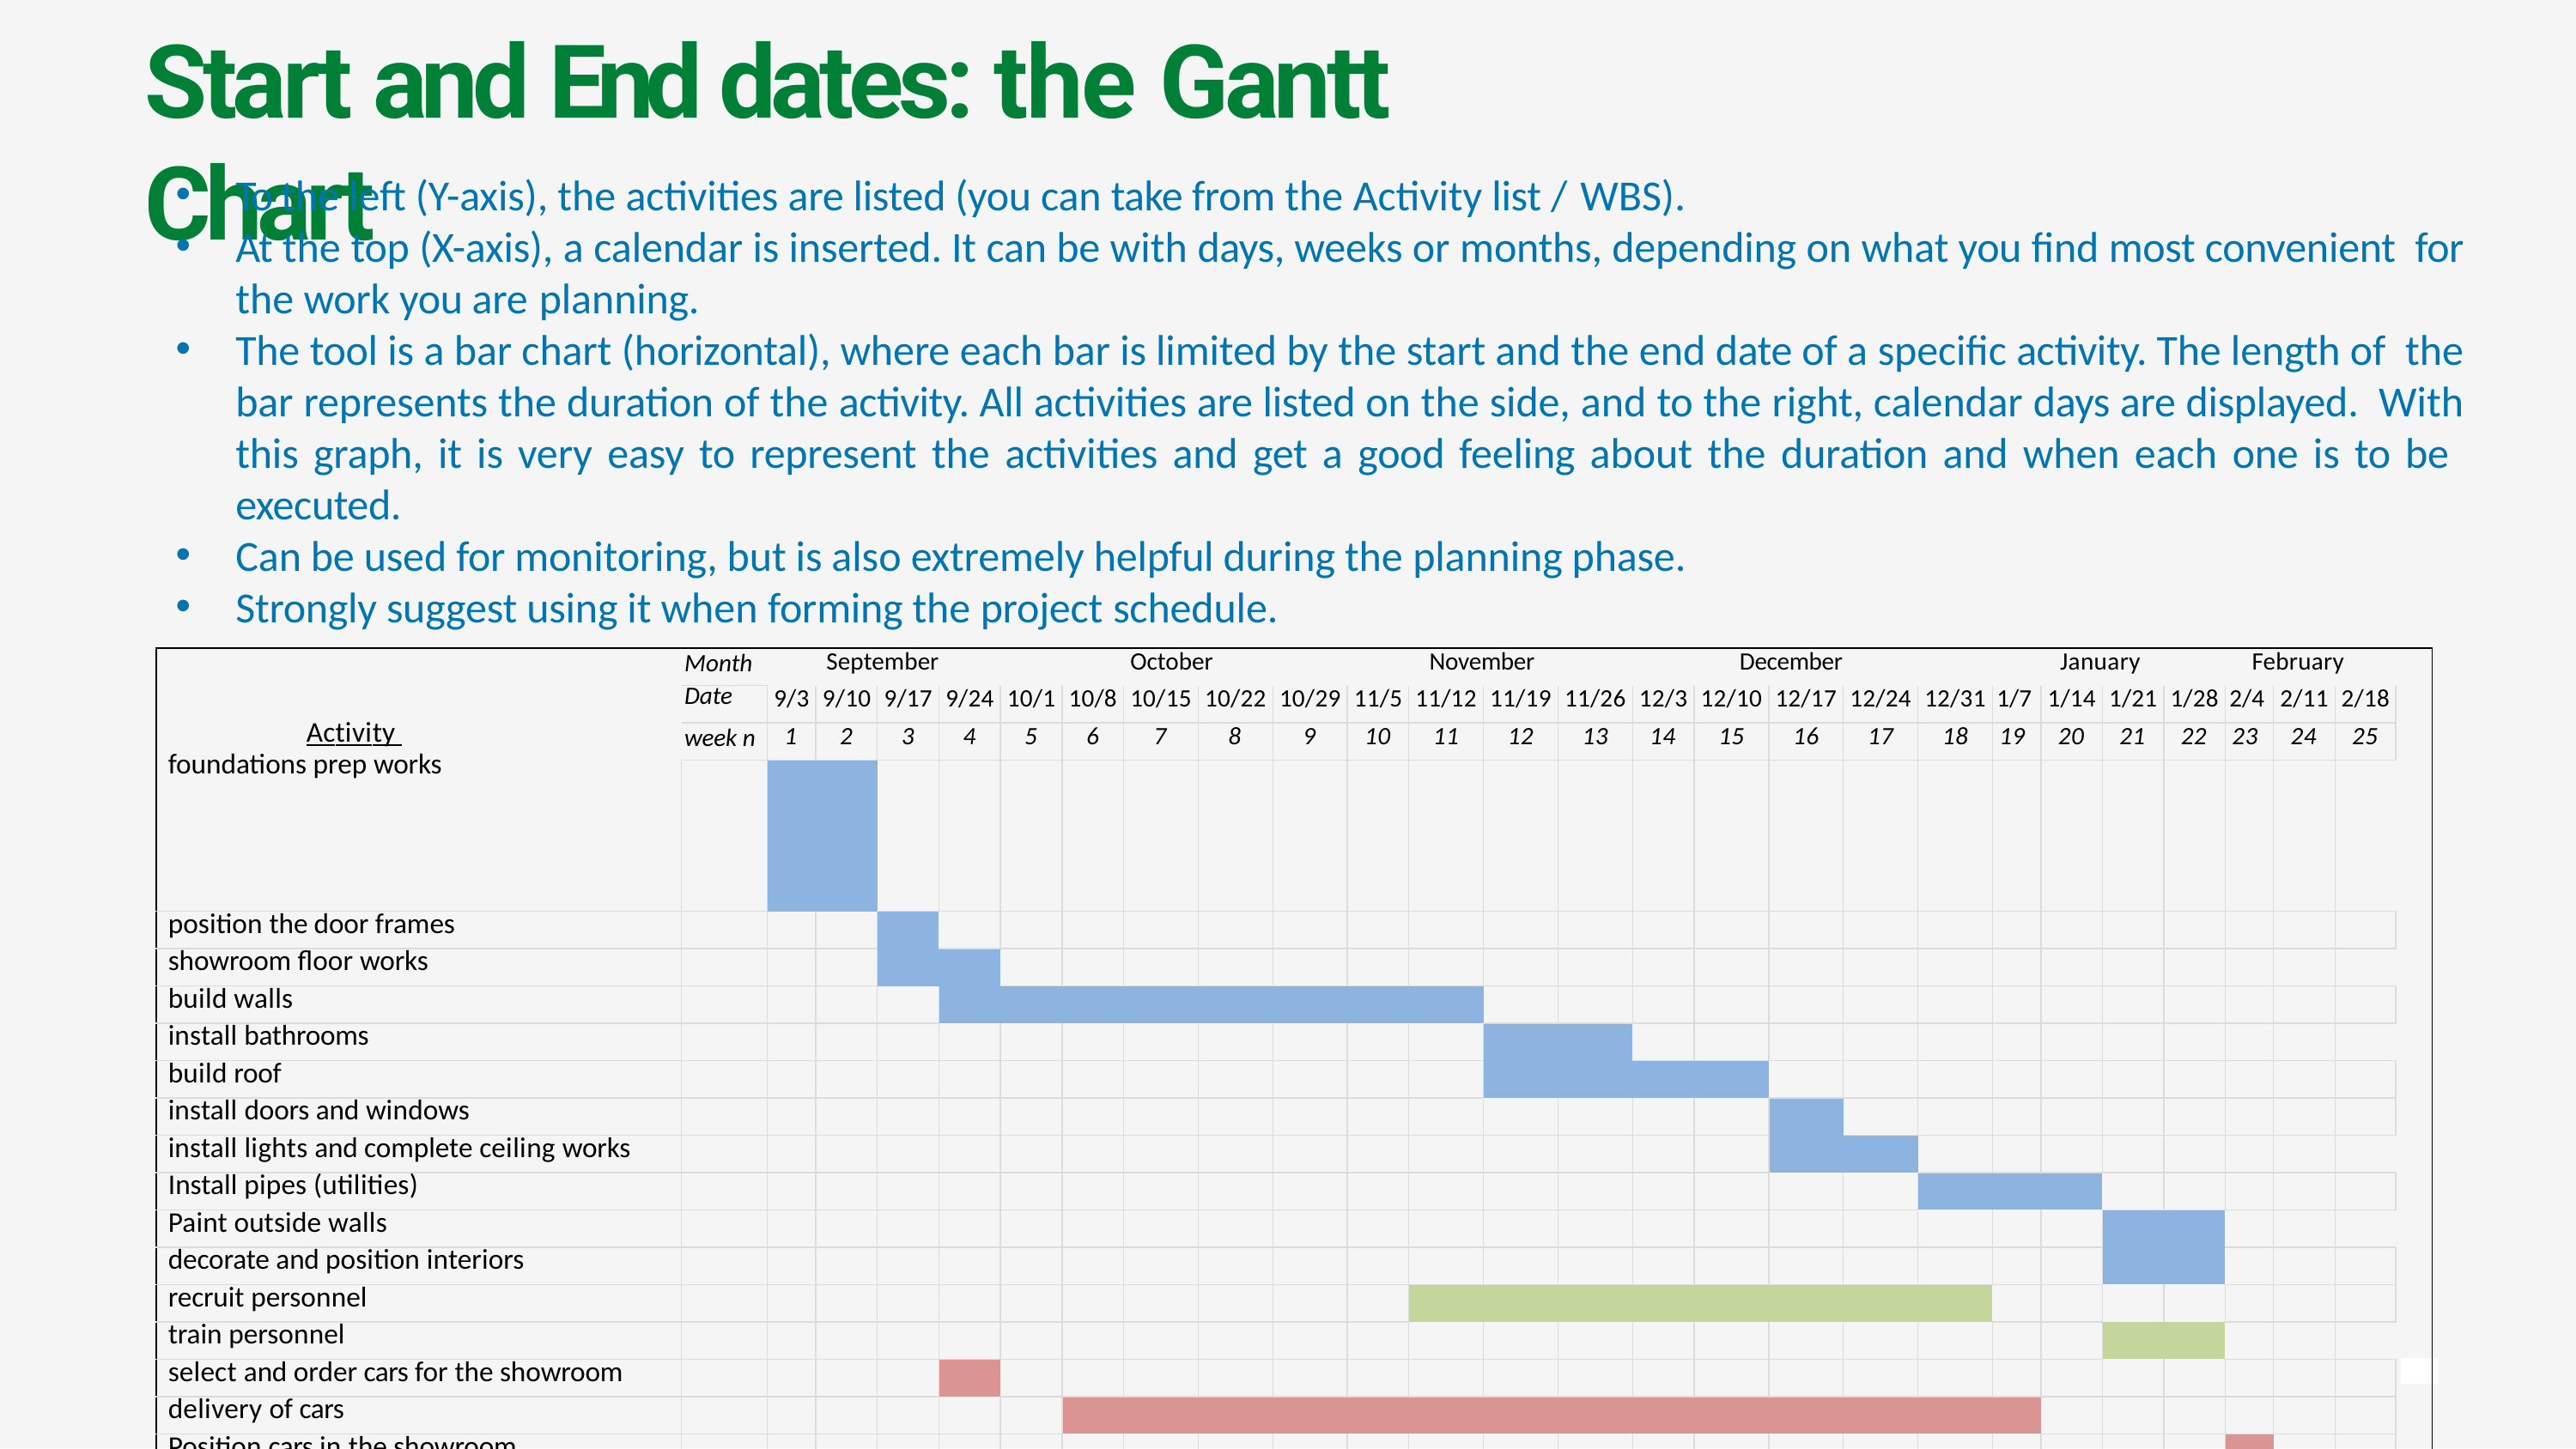

# Start and End dates: the Gantt Chart
To the left (Y-axis), the activities are listed (you can take from the Activity list / WBS).
At the top (X-axis), a calendar is inserted. It can be with days, weeks or months, depending on what you find most convenient  for the work you are planning.
The tool is a bar chart (horizontal), where each bar is limited by the start and the end date of a specific activity. The length of  the bar represents the duration of the activity. All activities are listed on the side, and to the right, calendar days are displayed.  With this graph, it is very easy to represent the activities and get a good feeling about the duration and when each one is to be  executed.
Can be used for monitoring, but is also extremely helpful during the planning phase.
Strongly suggest using it when forming the project schedule.
| Activity foundations prep works | Month |  | September |  |  |  |  | October |  |  |  | November |  |  |  | December |  |  |  |  | January |  |  | February |  |  |  |
| --- | --- | --- | --- | --- | --- | --- | --- | --- | --- | --- | --- | --- | --- | --- | --- | --- | --- | --- | --- | --- | --- | --- | --- | --- | --- | --- | --- |
|  | Date | 9/3 | 9/10 | 9/17 | 9/24 | 10/1 | 10/8 | 10/15 | 10/22 | 10/29 | 11/5 | 11/12 | 11/19 | 11/26 | 12/3 | 12/10 | 12/17 | 12/24 | 12/31 | 1/7 | 1/14 | 1/21 | 1/28 | 2/4 | 2/11 | 2/18 |  |
|  | week n | 1 | 2 | 3 | 4 | 5 | 6 | 7 | 8 | 9 | 10 | 11 | 12 | 13 | 14 | 15 | 16 | 17 | 18 | 19 | 20 | 21 | 22 | 23 | 24 | 25 |  |
|  |  |  |  |  |  |  |  |  |  |  |  |  |  |  |  |  |  |  |  |  |  |  |  |  |  |  |  |
| position the door frames |  |  |  |  |  |  |  |  |  |  |  |  |  |  |  |  |  |  |  |  |  |  |  |  |  |  |  |
| showroom floor works |  |  |  |  |  |  |  |  |  |  |  |  |  |  |  |  |  |  |  |  |  |  |  |  |  |  |  |
| build walls |  |  |  |  |  |  |  |  |  |  |  |  |  |  |  |  |  |  |  |  |  |  |  |  |  |  |  |
| install bathrooms |  |  |  |  |  |  |  |  |  |  |  |  |  |  |  |  |  |  |  |  |  |  |  |  |  |  |  |
| build roof |  |  |  |  |  |  |  |  |  |  |  |  |  |  |  |  |  |  |  |  |  |  |  |  |  |  |  |
| install doors and windows |  |  |  |  |  |  |  |  |  |  |  |  |  |  |  |  |  |  |  |  |  |  |  |  |  |  |  |
| install lights and complete ceiling works |  |  |  |  |  |  |  |  |  |  |  |  |  |  |  |  |  |  |  |  |  |  |  |  |  |  |  |
| Install pipes (utilities) |  |  |  |  |  |  |  |  |  |  |  |  |  |  |  |  |  |  |  |  |  |  |  |  |  |  |  |
| Paint outside walls |  |  |  |  |  |  |  |  |  |  |  |  |  |  |  |  |  |  |  |  |  |  |  |  |  |  |  |
| decorate and position interiors |  |  |  |  |  |  |  |  |  |  |  |  |  |  |  |  |  |  |  |  |  |  |  |  |  |  |  |
| recruit personnel |  |  |  |  |  |  |  |  |  |  |  |  |  |  |  |  |  |  |  |  |  |  |  |  |  |  |  |
| train personnel |  |  |  |  |  |  |  |  |  |  |  |  |  |  |  |  |  |  |  |  |  |  |  |  |  |  |  |
| select and order cars for the showroom |  |  |  |  |  |  |  |  |  |  |  |  |  |  |  |  |  |  |  |  |  |  |  |  |  |  |  |
| delivery of cars |  |  |  |  |  |  |  |  |  |  |  |  |  |  |  |  |  |  |  |  |  |  |  |  |  |  |  |
| Position cars in the showroom |  |  |  |  |  |  |  |  |  |  |  |  |  |  |  |  |  |  |  |  |  |  |  |  |  |  |  |
|  |  |  |  |  |  |  |  |  |  |  |  |  |  |  |  |  |  |  |  |  |  |  |  |  |  |  |  |

12